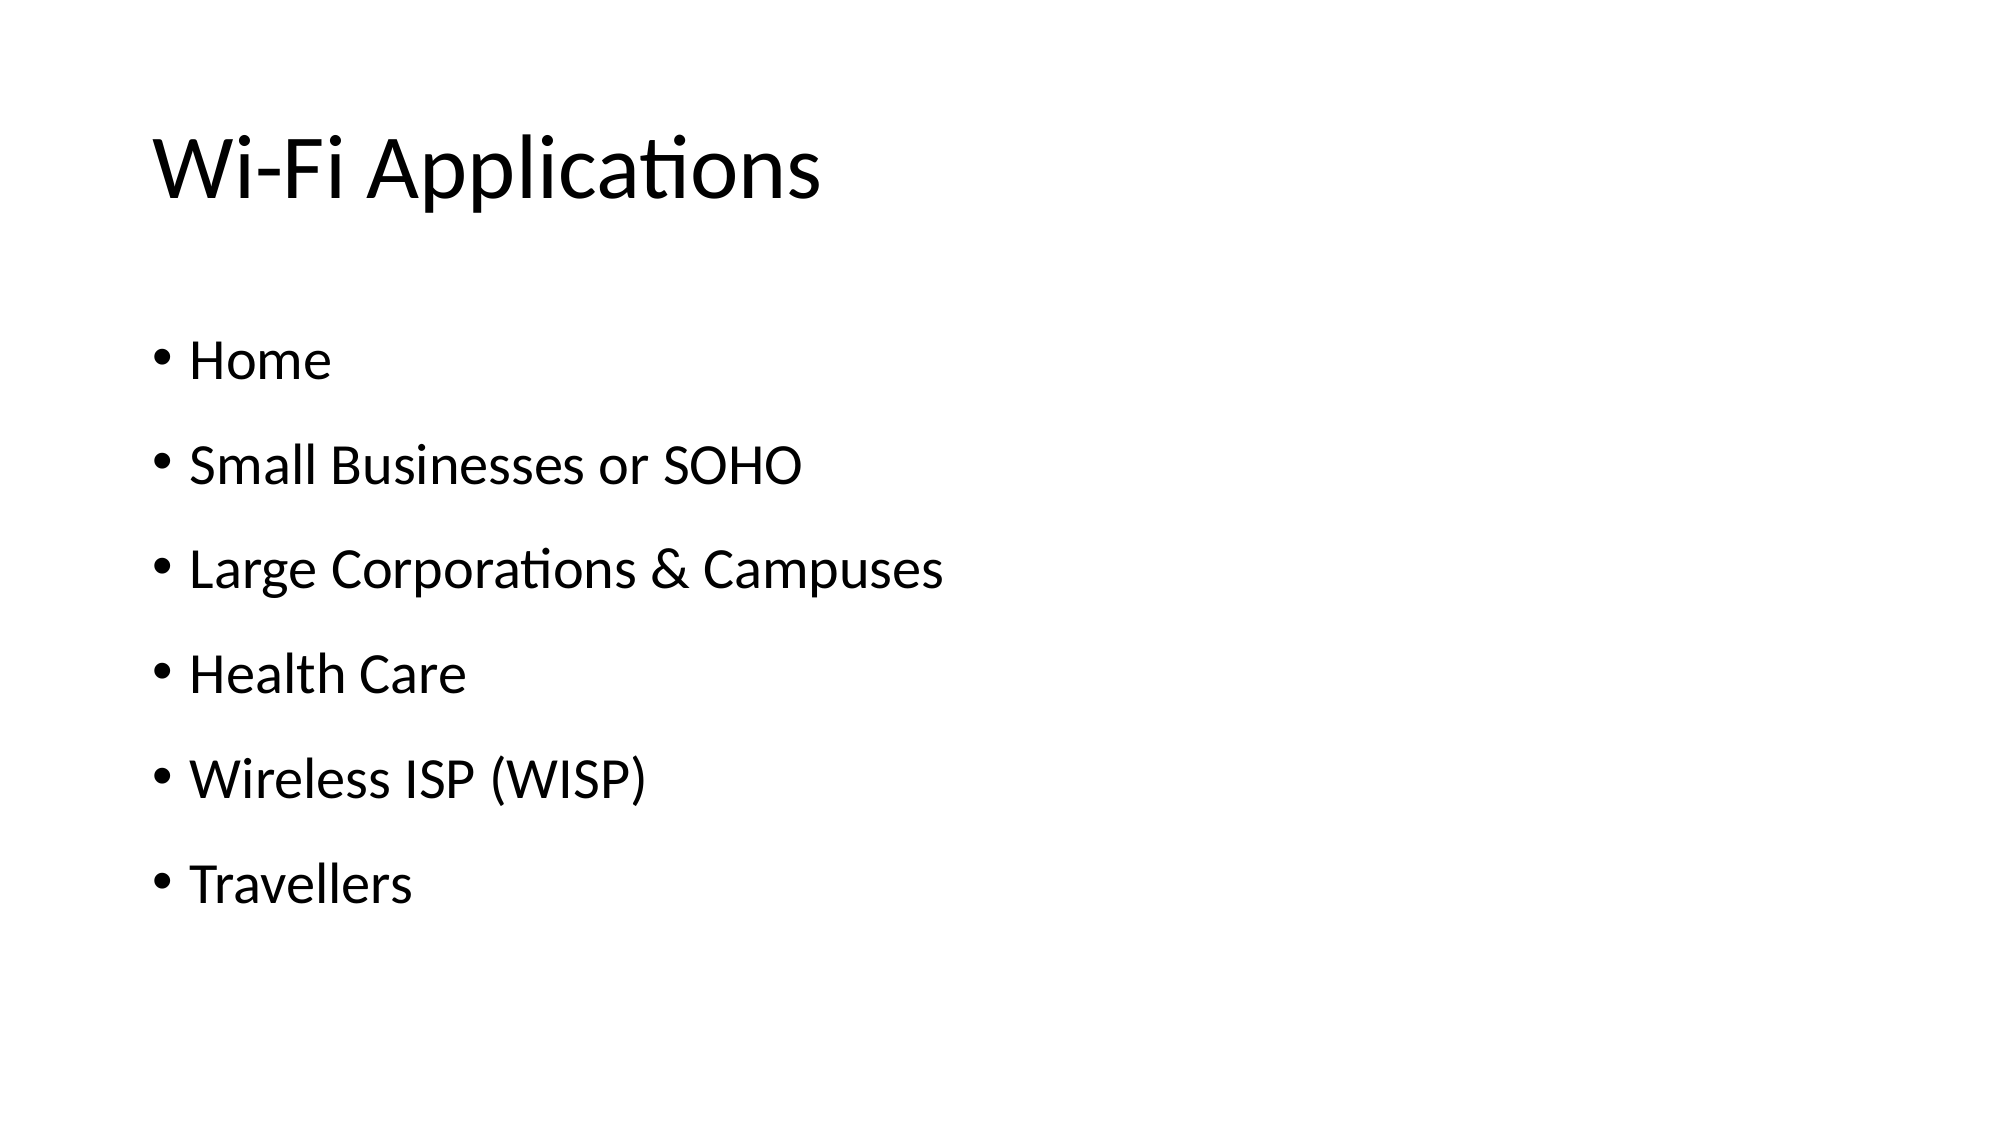

# Wi-Fi Applications
Home
Small Businesses or SOHO
Large Corporations & Campuses
Health Care
Wireless ISP (WISP)
Travellers
CONFIDENTIAL© Copyright 2008 Tech Mahindra Limited
225